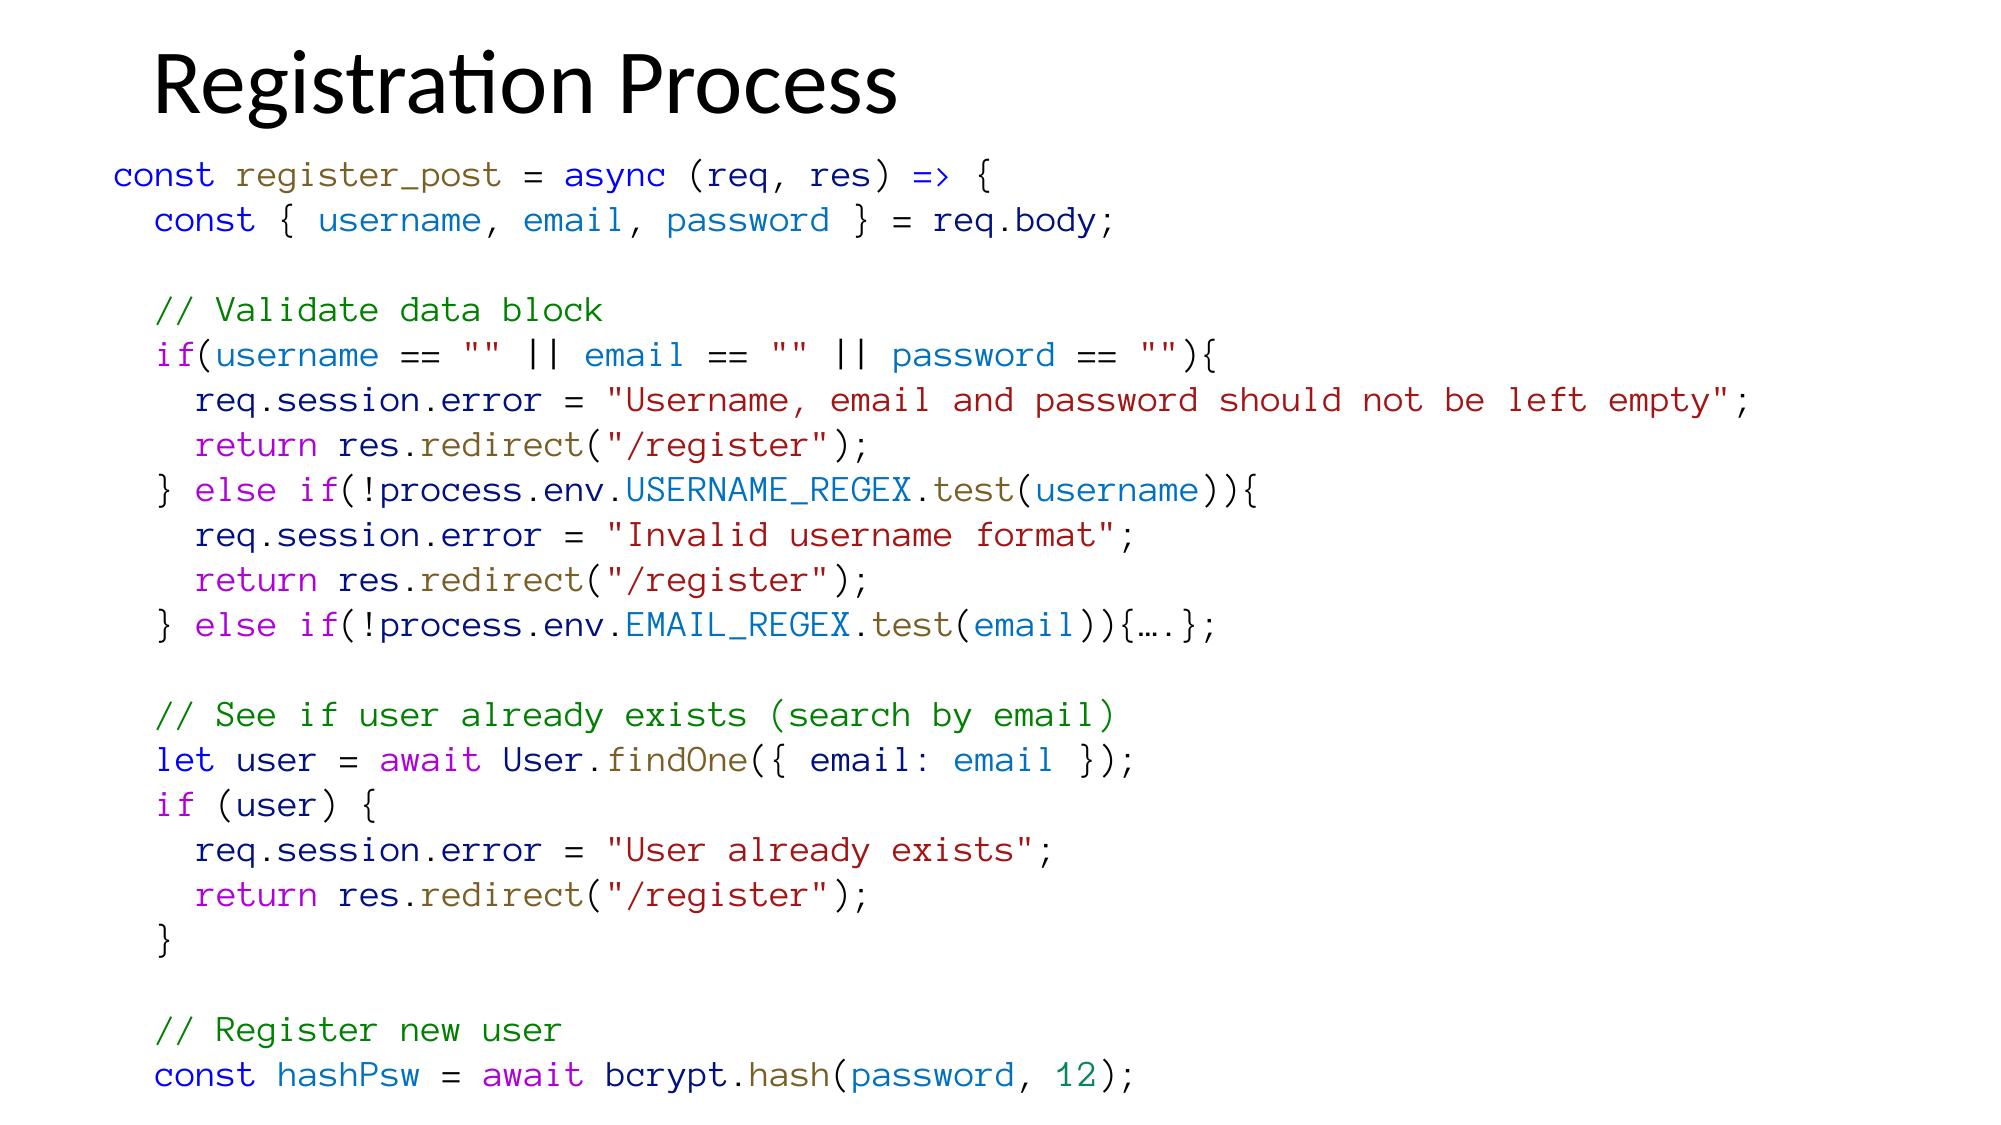

# Registration Process
const register_post = async (req, res) => {
  const { username, email, password } = req.body;
  // Validate data block
  if(username == "" || email == "" || password == ""){
    req.session.error = "Username, email and password should not be left empty";
    return res.redirect("/register");
  } else if(!process.env.USERNAME_REGEX.test(username)){
    req.session.error = "Invalid username format";
    return res.redirect("/register");
  } else if(!process.env.EMAIL_REGEX.test(email)){….};
  // See if user already exists (search by email)
  let user = await User.findOne({ email: email });
  if (user) {
    req.session.error = "User already exists";
    return res.redirect("/register");
  }
  // Register new user
  const hashPsw = await bcrypt.hash(password, 12);